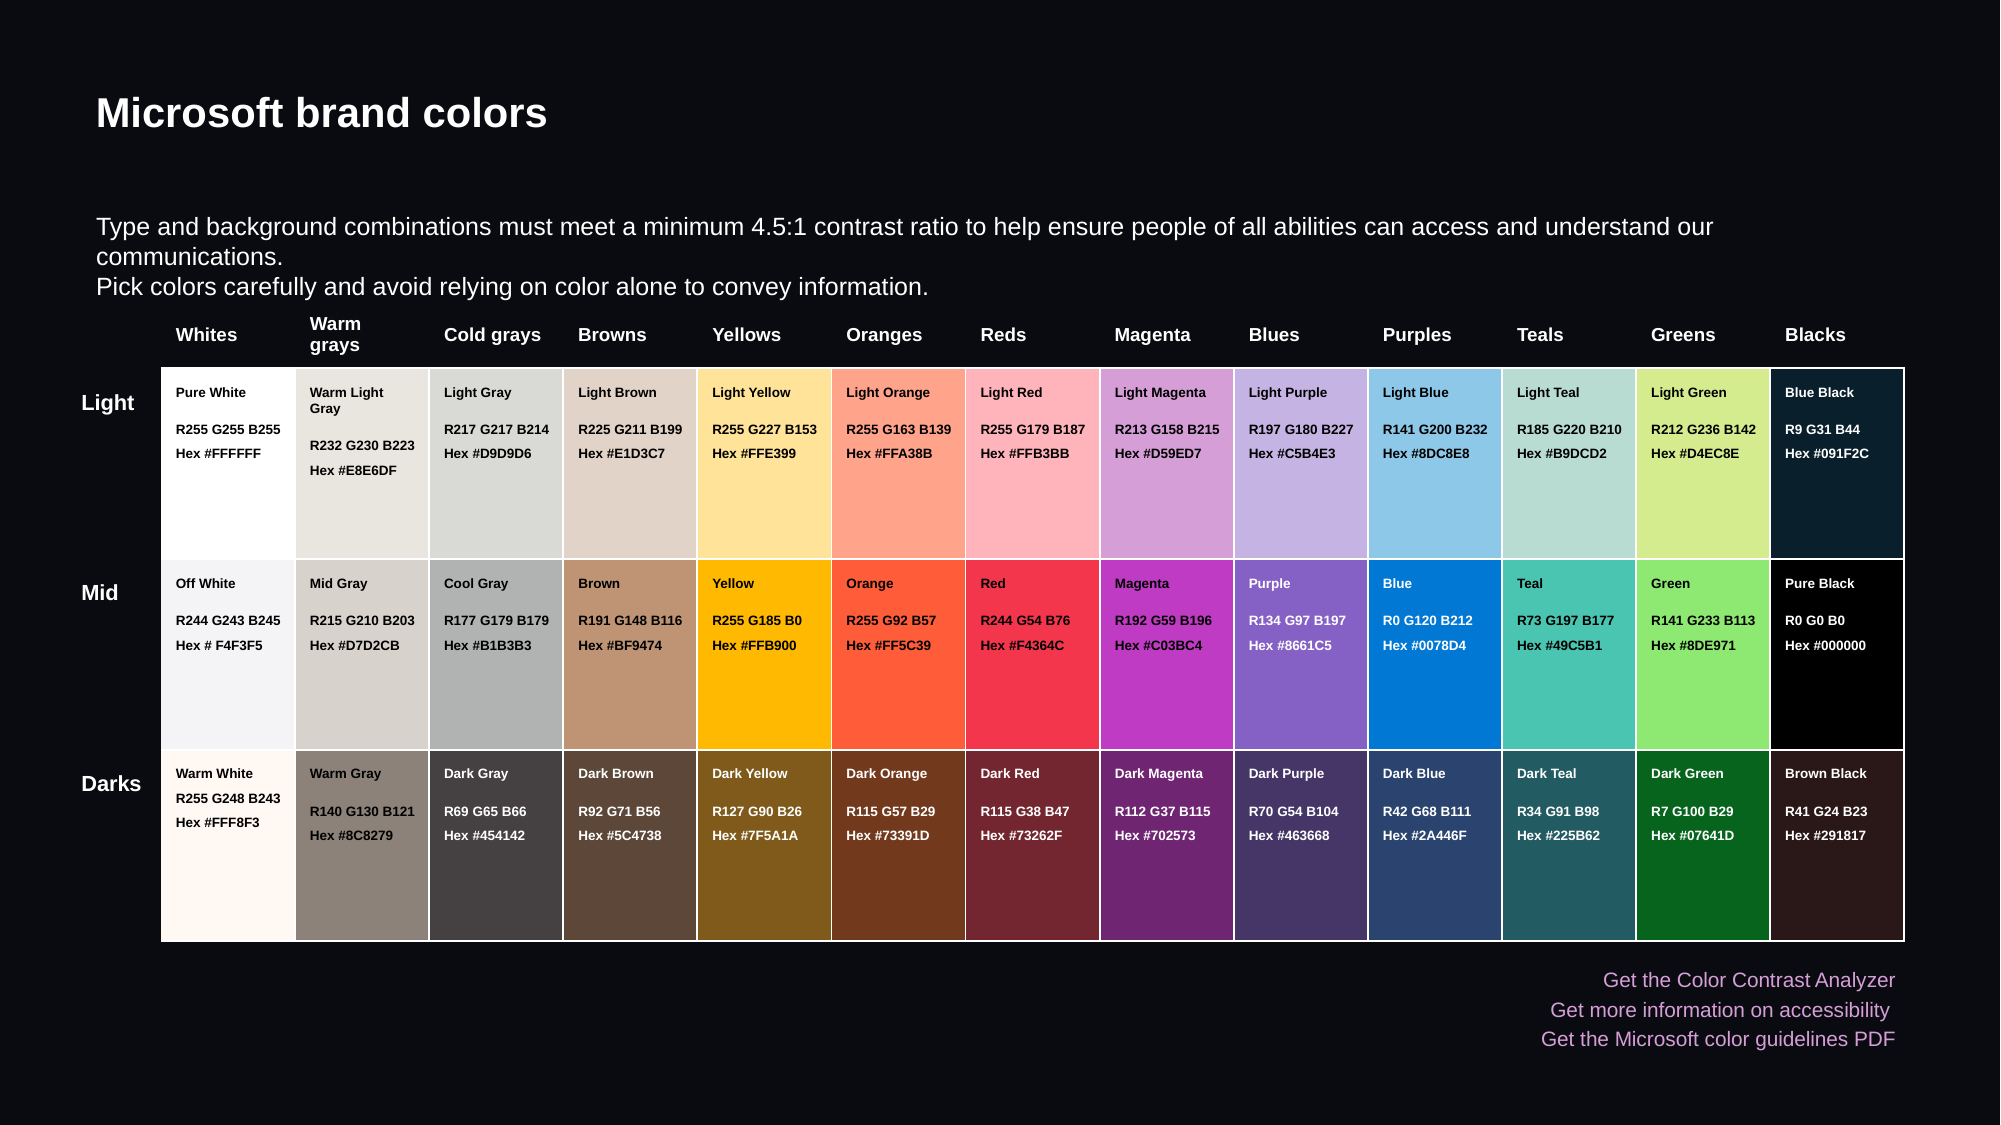

# Microsoft brand colors
Type and background combinations must meet a minimum 4.5:1 contrast ratio to help ensure people of all abilities can access and understand our communications.
Pick colors carefully and avoid relying on color alone to convey information.
|  | Whites | Warm grays | Cold grays | Browns | Yellows | Oranges | Reds | Magenta | Blues | Purples | Teals | Greens | Blacks |
| --- | --- | --- | --- | --- | --- | --- | --- | --- | --- | --- | --- | --- | --- |
| Light |  |  |  |  |  |  |  |  |  |  |  |  |  |
| Mid |  |  |  |  |  |  |  |  |  |  |  |  |  |
| Darks |  |  |  |  |  |  |  |  |  |  |  |  |  |
Pure White
R255 G255 B255
Hex #FFFFFF
Warm Light Gray
R232 G230 B223
Hex #E8E6DF
Light Gray
R217 G217 B214
Hex #D9D9D6
Light Brown
R225 G211 B199
Hex #E1D3C7
Light Yellow
R255 G227 B153
Hex #FFE399
Light Orange
R255 G163 B139
Hex #FFA38B
Light Red
R255 G179 B187
Hex #FFB3BB
Light Magenta
R213 G158 B215
Hex #D59ED7
Light Purple
R197 G180 B227
Hex #C5B4E3

Light Blue
R141 G200 B232
Hex #8DC8E8
Light Teal
R185 G220 B210
Hex #B9DCD2

Light Green
R212 G236 B142
Hex #D4EC8E
Blue Black
R9 G31 B44
Hex #091F2C

Off White
R244 G243 B245
Hex # F4F3F5
Mid Gray
R215 G210 B203
Hex #D7D2CB
Cool Gray
R177 G179 B179
Hex #B1B3B3
Brown
R191 G148 B116
Hex #BF9474
Yellow
R255 G185 B0
Hex #FFB900
Orange
R255 G92 B57
Hex #FF5C39
Red
R244 G54 B76
Hex #F4364C
Magenta
R192 G59 B196
Hex #C03BC4
Purple
R134 G97 B197
Hex #8661C5

Blue
R0 G120 B212
Hex #0078D4

Teal
R73 G197 B177
Hex #49C5B1
Green
R141 G233 B113
Hex #8DE971
Pure Black
R0 G0 B0
Hex #000000
Warm White
R255 G248 B243
Hex #FFF8F3
Dark Teal
R34 G91 B98
Hex #225B62

Warm Gray
R140 G130 B121
Hex #8C8279
Dark Gray
R69 G65 B66
Hex #454142
Dark Brown
R92 G71 B56
Hex #5C4738
Dark Yellow
R127 G90 B26
Hex #7F5A1A
Dark Orange
R115 G57 B29
Hex #73391D
Dark Red
R115 G38 B47
Hex #73262F
Dark Magenta
R112 G37 B115
Hex #702573

Dark Purple
R70 G54 B104
Hex #463668

Dark Blue
R42 G68 B111
Hex #2A446F
Dark Green
R7 G100 B29
Hex #07641D

Brown Black
R41 G24 B23
Hex #291817

Get the Color Contrast Analyzer
Get more information on accessibility
Get the Microsoft color guidelines PDF